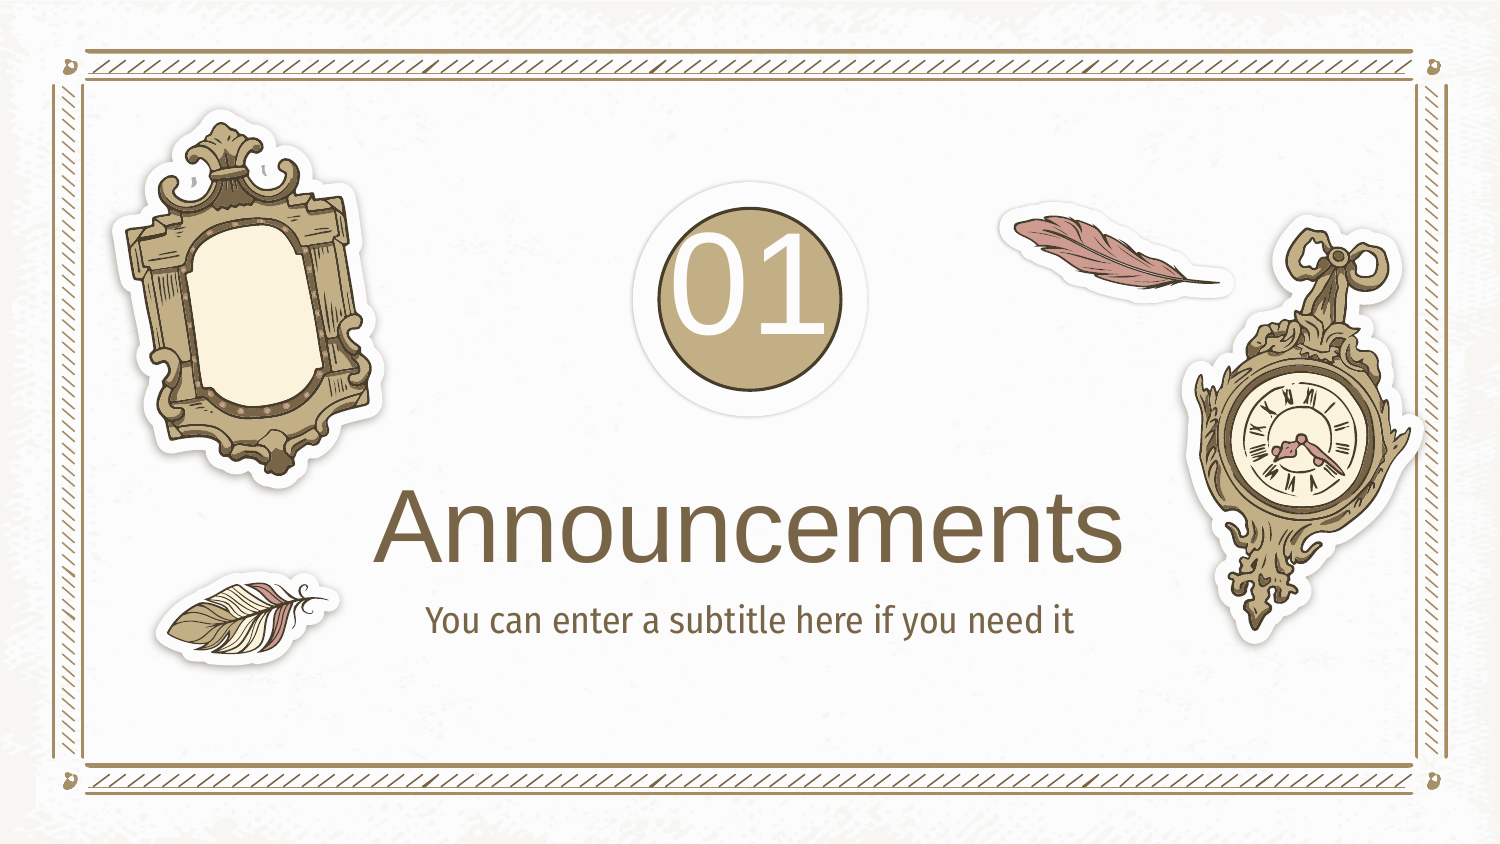

01

# Announcements

You can enter a subtitle here if you need it